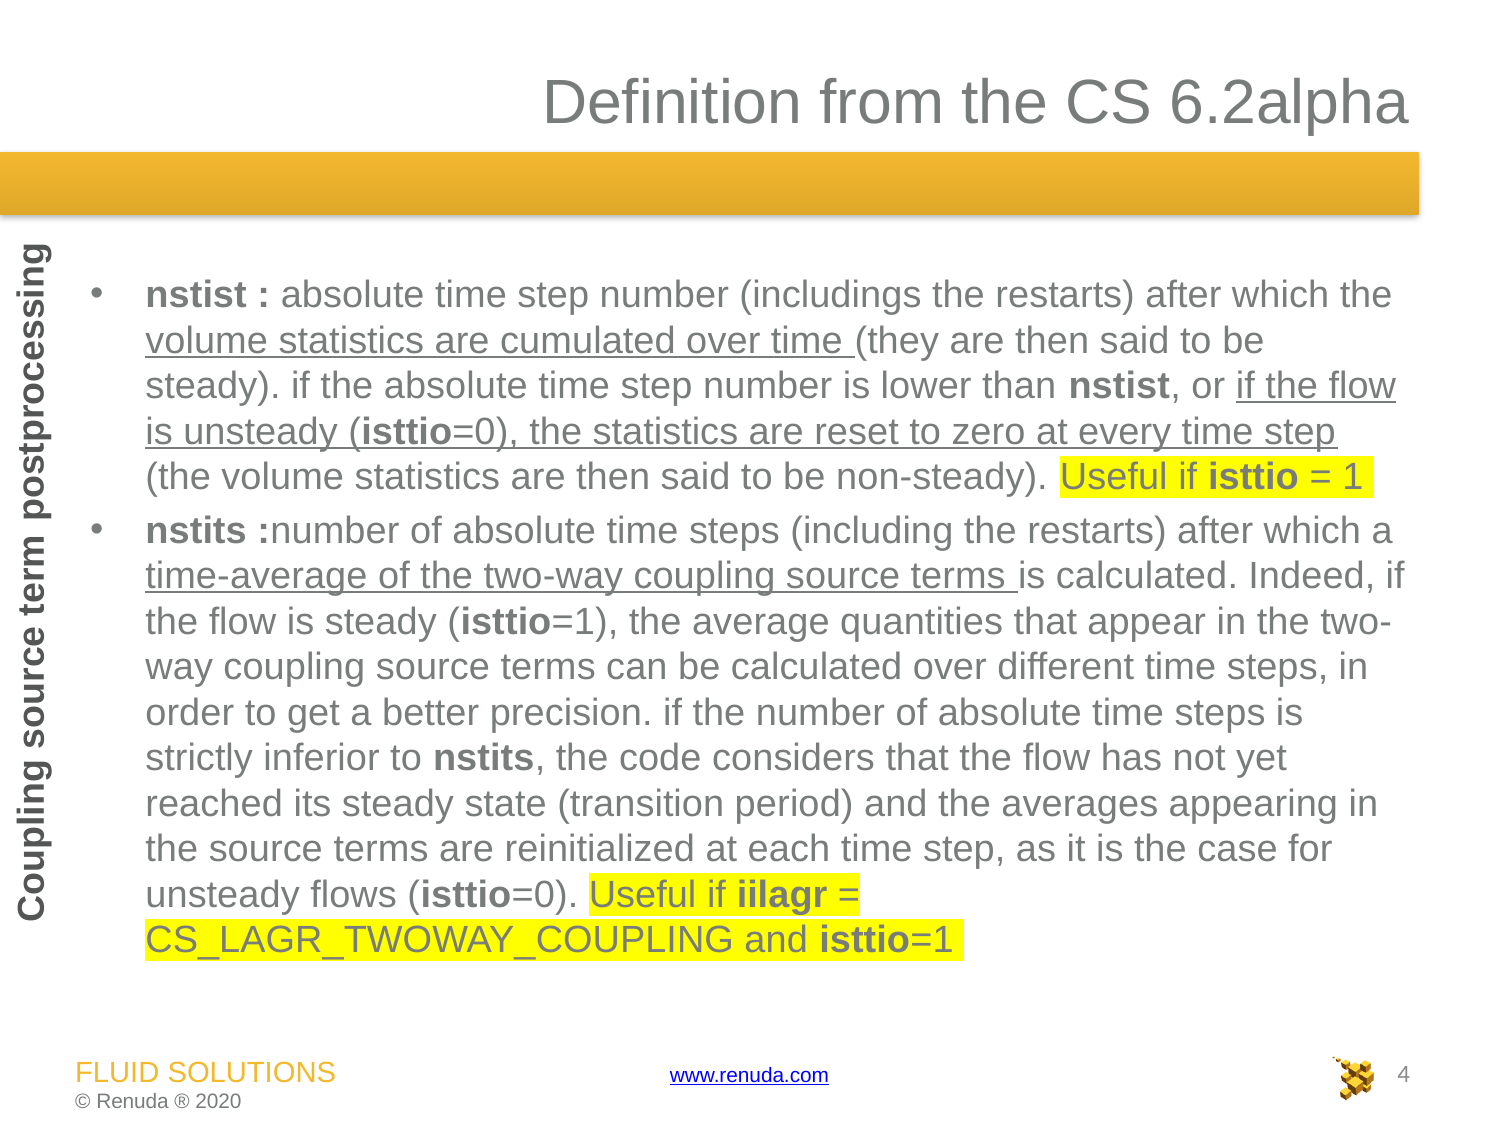

# Definition from the CS 6.2alpha
nstist : absolute time step number (includings the restarts) after which the volume statistics are cumulated over time (they are then said to be steady). if the absolute time step number is lower than nstist, or if the flow is unsteady (isttio=0), the statistics are reset to zero at every time step (the volume statistics are then said to be non-steady). Useful if isttio = 1
nstits :number of absolute time steps (including the restarts) after which a time-average of the two-way coupling source terms is calculated. Indeed, if the flow is steady (isttio=1), the average quantities that appear in the two-way coupling source terms can be calculated over different time steps, in order to get a better precision. if the number of absolute time steps is strictly inferior to nstits, the code considers that the flow has not yet reached its steady state (transition period) and the averages appearing in the source terms are reinitialized at each time step, as it is the case for unsteady flows (isttio=0). Useful if iilagr = CS_LAGR_TWOWAY_COUPLING and isttio=1

postprocessing
Coupling source term

4